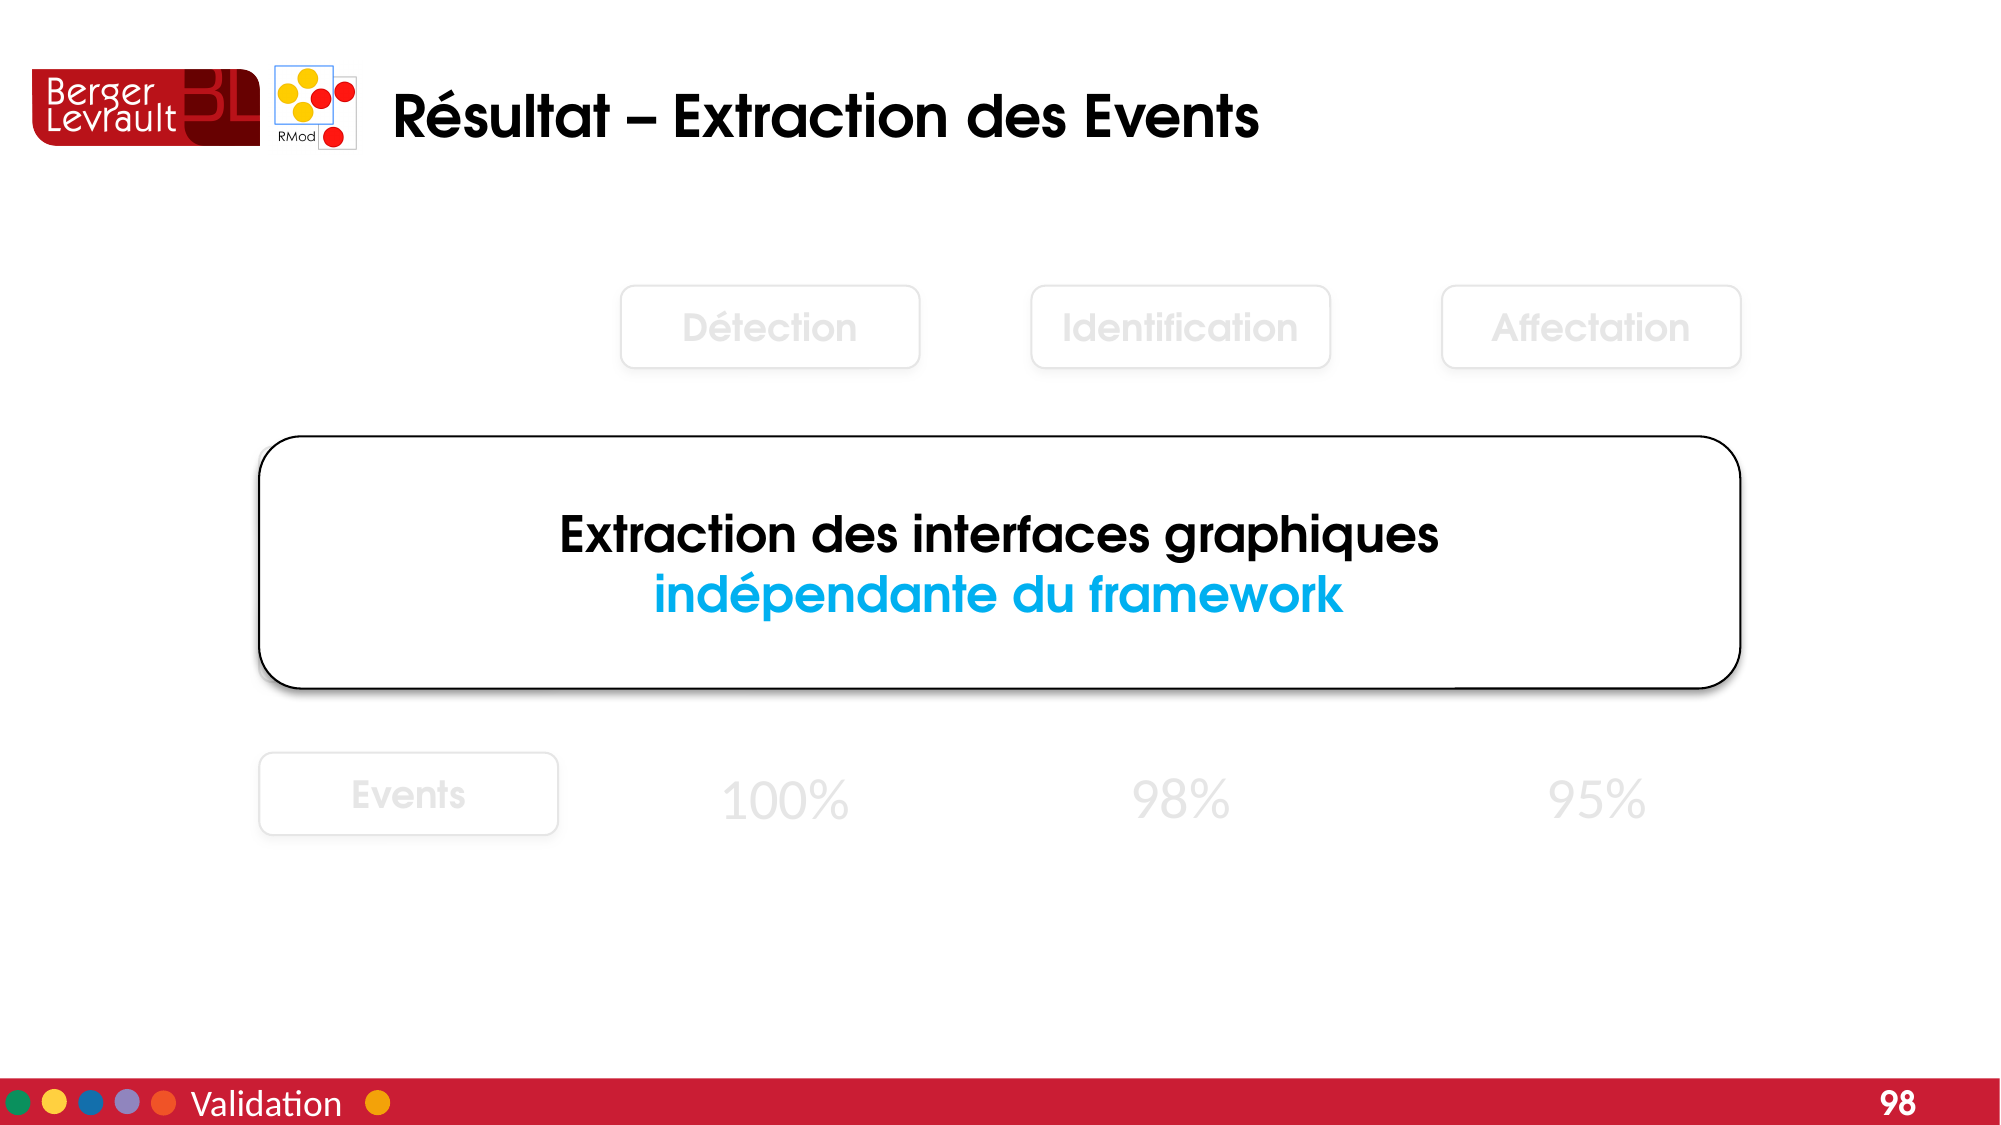

# Résultat – Extraction des Events

Identification
Détection
Affectation
Widgets
98%
99%
99%
98%
100%
87%
Attributs
Events
98%
95%
100%
Extraction des interfaces graphiques
indépendante du framework
Validation
98